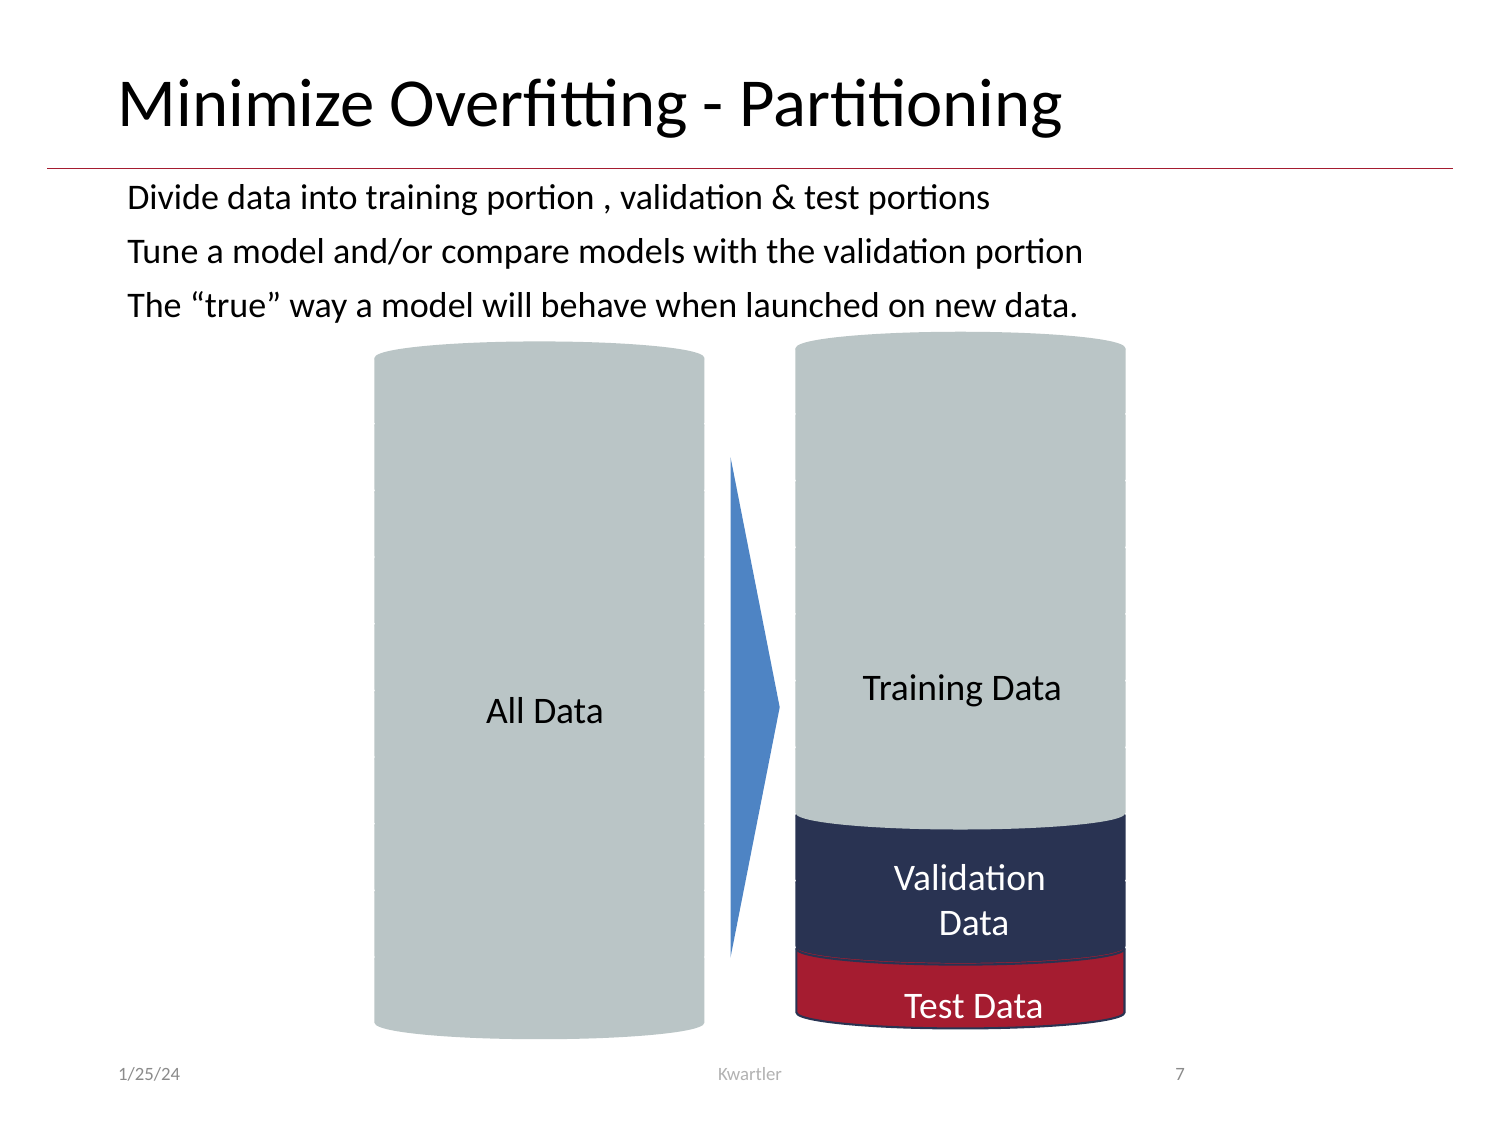

# Minimize Overfitting - Partitioning
Divide data into training portion , validation & test portions
Tune a model and/or compare models with the validation portion
The “true” way a model will behave when launched on new data.

Training Data

All Data

Test Data
Validation
 Data
1/25/24
Kwartler
7